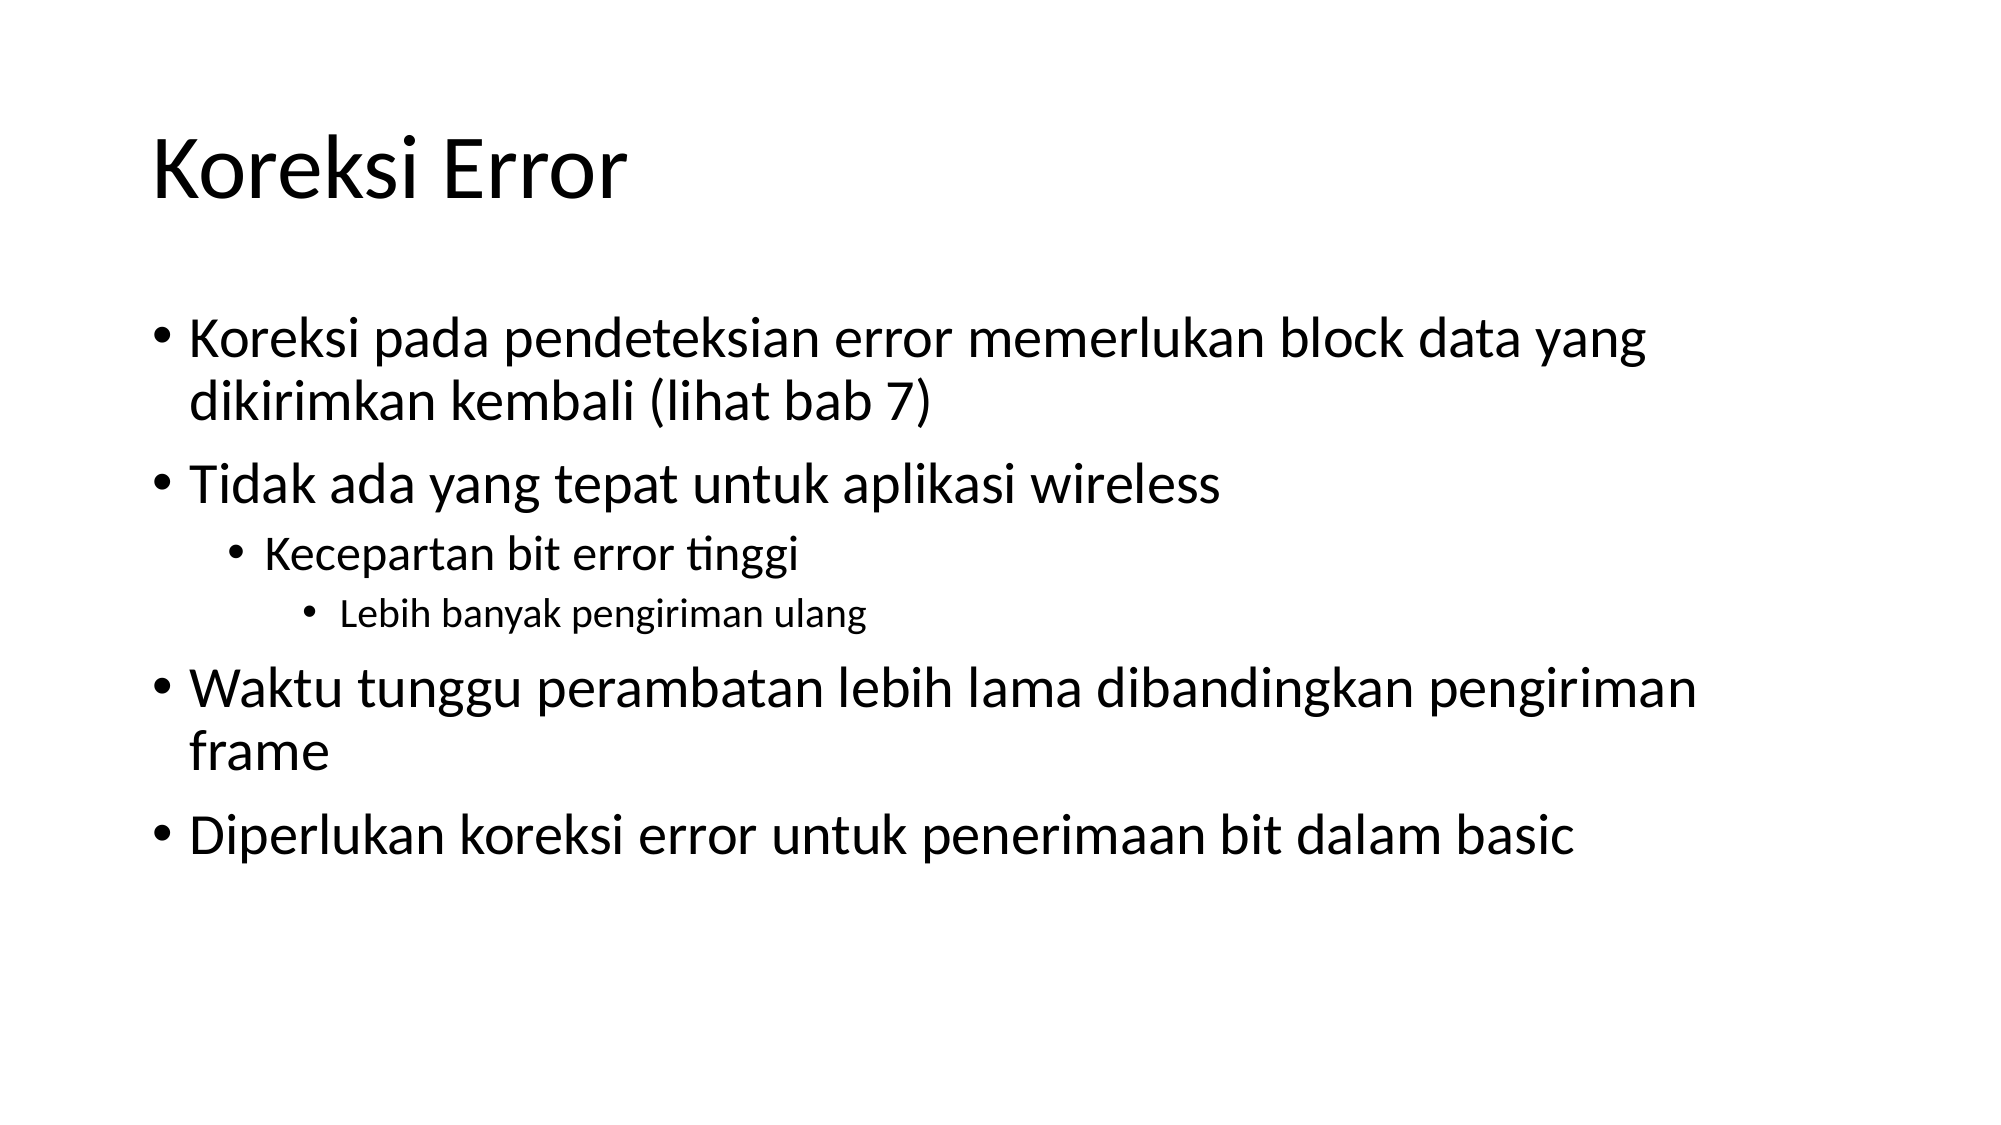

# Koreksi Error
Koreksi pada pendeteksian error memerlukan block data yang dikirimkan kembali (lihat bab 7)
Tidak ada yang tepat untuk aplikasi wireless
Kecepartan bit error tinggi
Lebih banyak pengiriman ulang
Waktu tunggu perambatan lebih lama dibandingkan pengiriman frame
Diperlukan koreksi error untuk penerimaan bit dalam basic